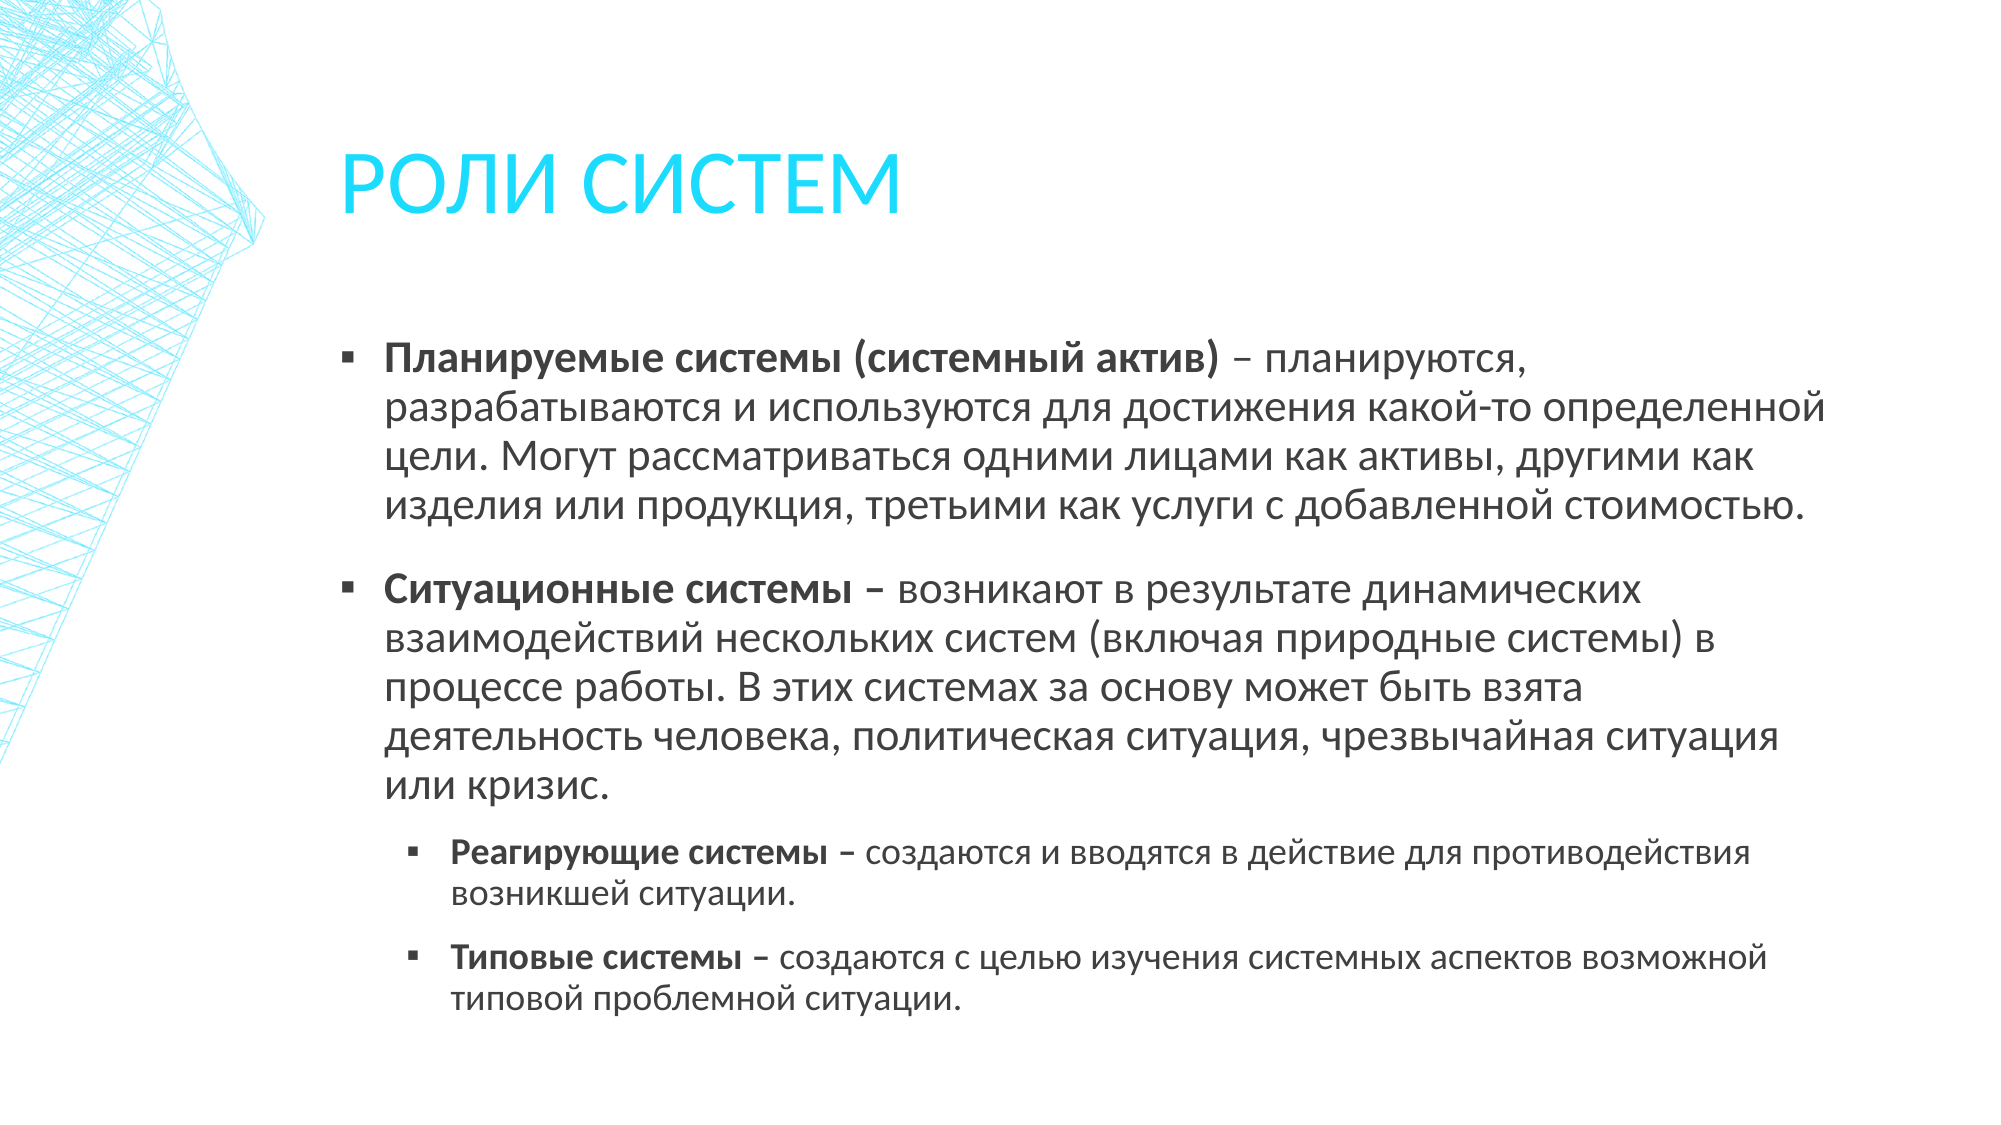

# Роли систем
Планируемые системы (системный актив) – планируются, разрабатываются и используются для достижения какой-то определенной цели. Могут рассматриваться одними лицами как активы, другими как изделия или продукция, третьими как услуги с добавленной стоимостью.
Ситуационные системы – возникают в результате динамических взаимодействий нескольких систем (включая природные системы) в процессе работы. В этих системах за основу может быть взята деятельность человека, политическая ситуация, чрезвычайная ситуация или кризис.
Реагирующие системы – создаются и вводятся в действие для противодействия возникшей ситуации.
Типовые системы – создаются с целью изучения системных аспектов возможной типовой проблемной ситуации.